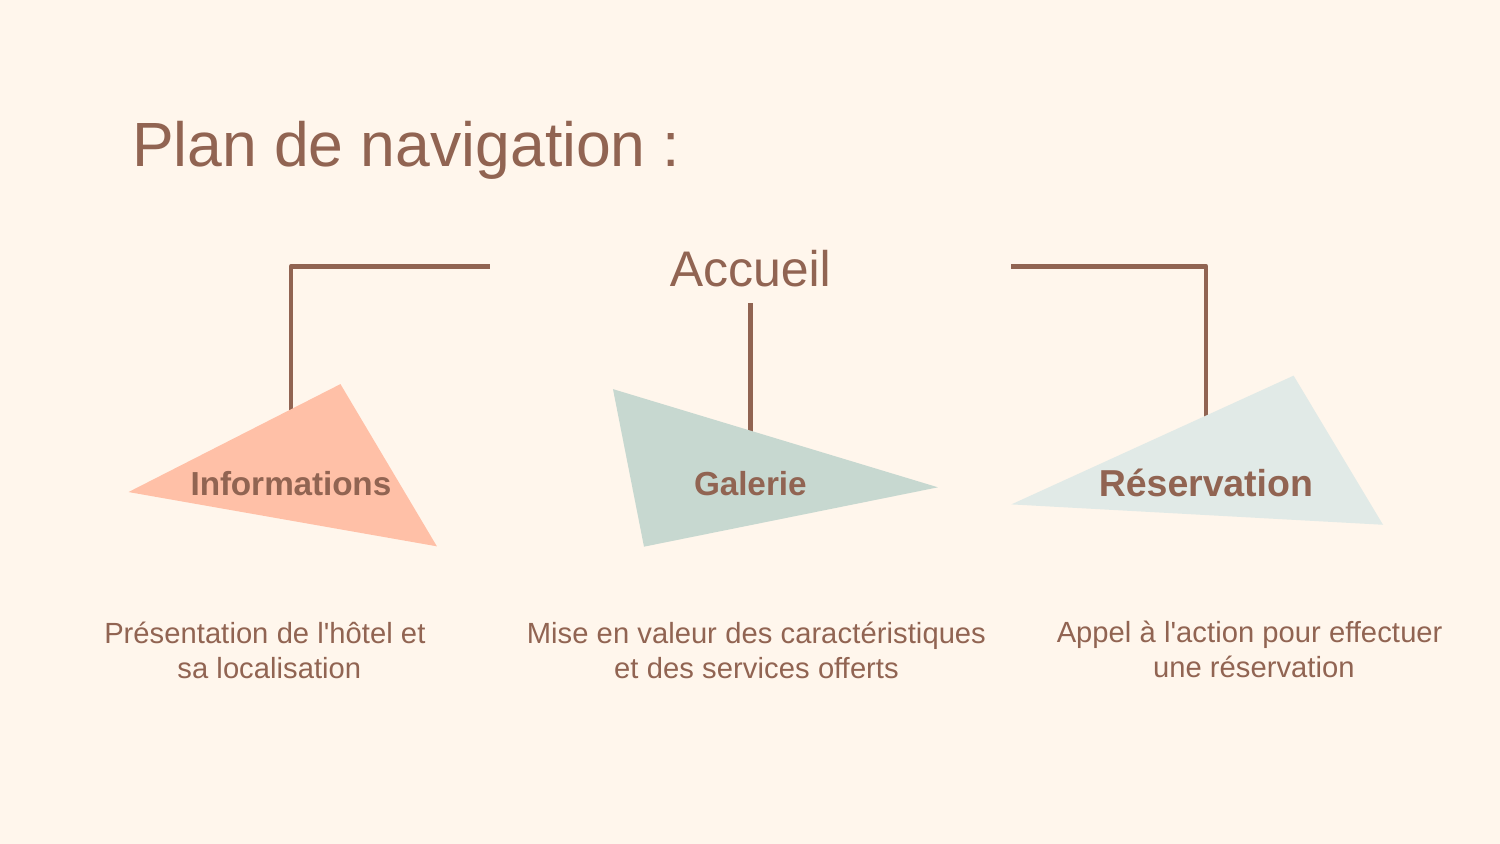

# Plan de navigation :
Accueil

Informations

Galerie

Réservation

Appel à l'action pour effectuer
une réservation
Présentation de l'hôtel et
sa localisation
Mise en valeur des caractéristiques et des services offerts